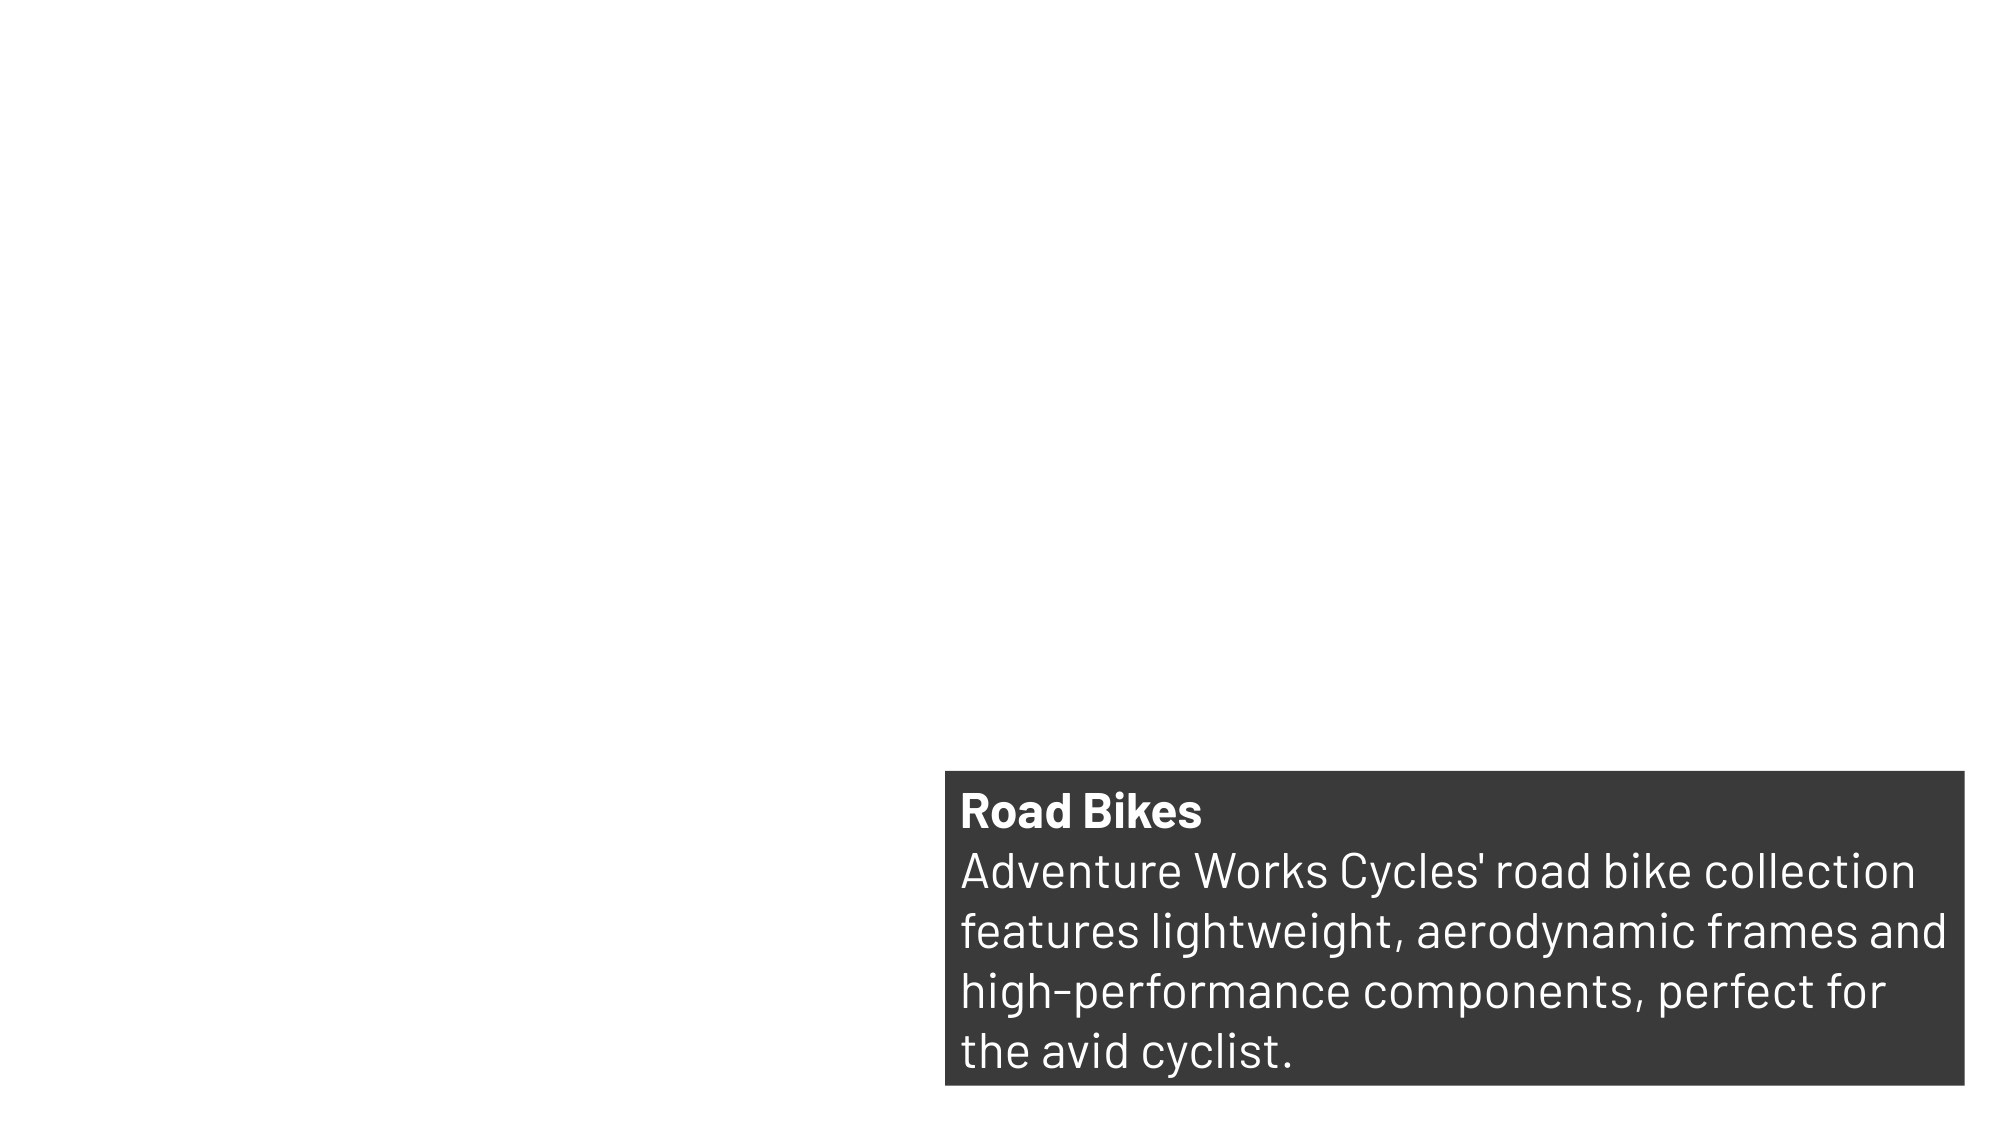

Road Bikes
Adventure Works Cycles' road bike collection features lightweight, aerodynamic frames and high-performance components, perfect for the avid cyclist.